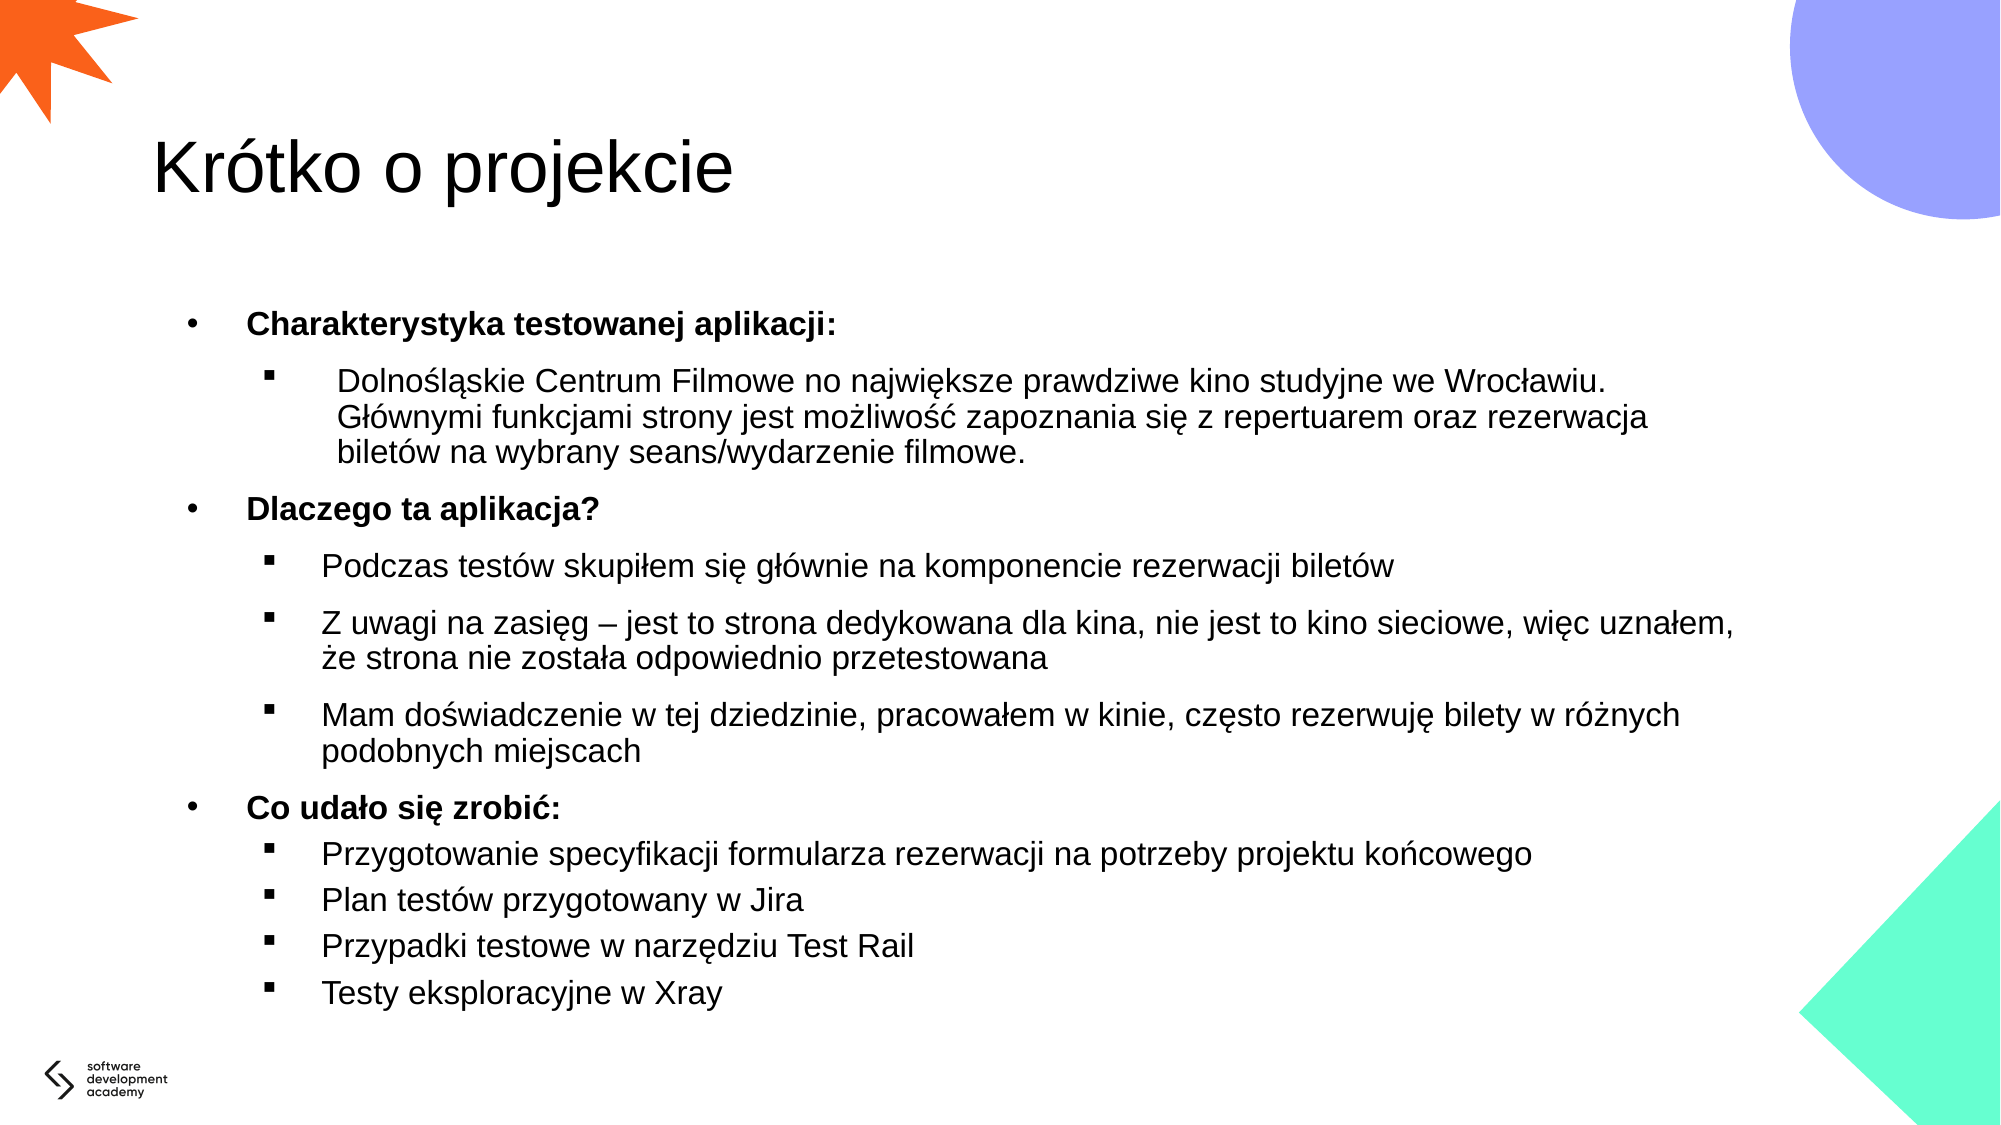

# Krótko o projekcie
Charakterystyka testowanej aplikacji:
Dolnośląskie Centrum Filmowe no największe prawdziwe kino studyjne we Wrocławiu. Głównymi funkcjami strony jest możliwość zapoznania się z repertuarem oraz rezerwacja biletów na wybrany seans/wydarzenie filmowe.
Dlaczego ta aplikacja?
Podczas testów skupiłem się głównie na komponencie rezerwacji biletów
Z uwagi na zasięg – jest to strona dedykowana dla kina, nie jest to kino sieciowe, więc uznałem, że strona nie została odpowiednio przetestowana
Mam doświadczenie w tej dziedzinie, pracowałem w kinie, często rezerwuję bilety w różnych podobnych miejscach
Co udało się zrobić:
Przygotowanie specyfikacji formularza rezerwacji na potrzeby projektu końcowego
Plan testów przygotowany w Jira
Przypadki testowe w narzędziu Test Rail
Testy eksploracyjne w Xray